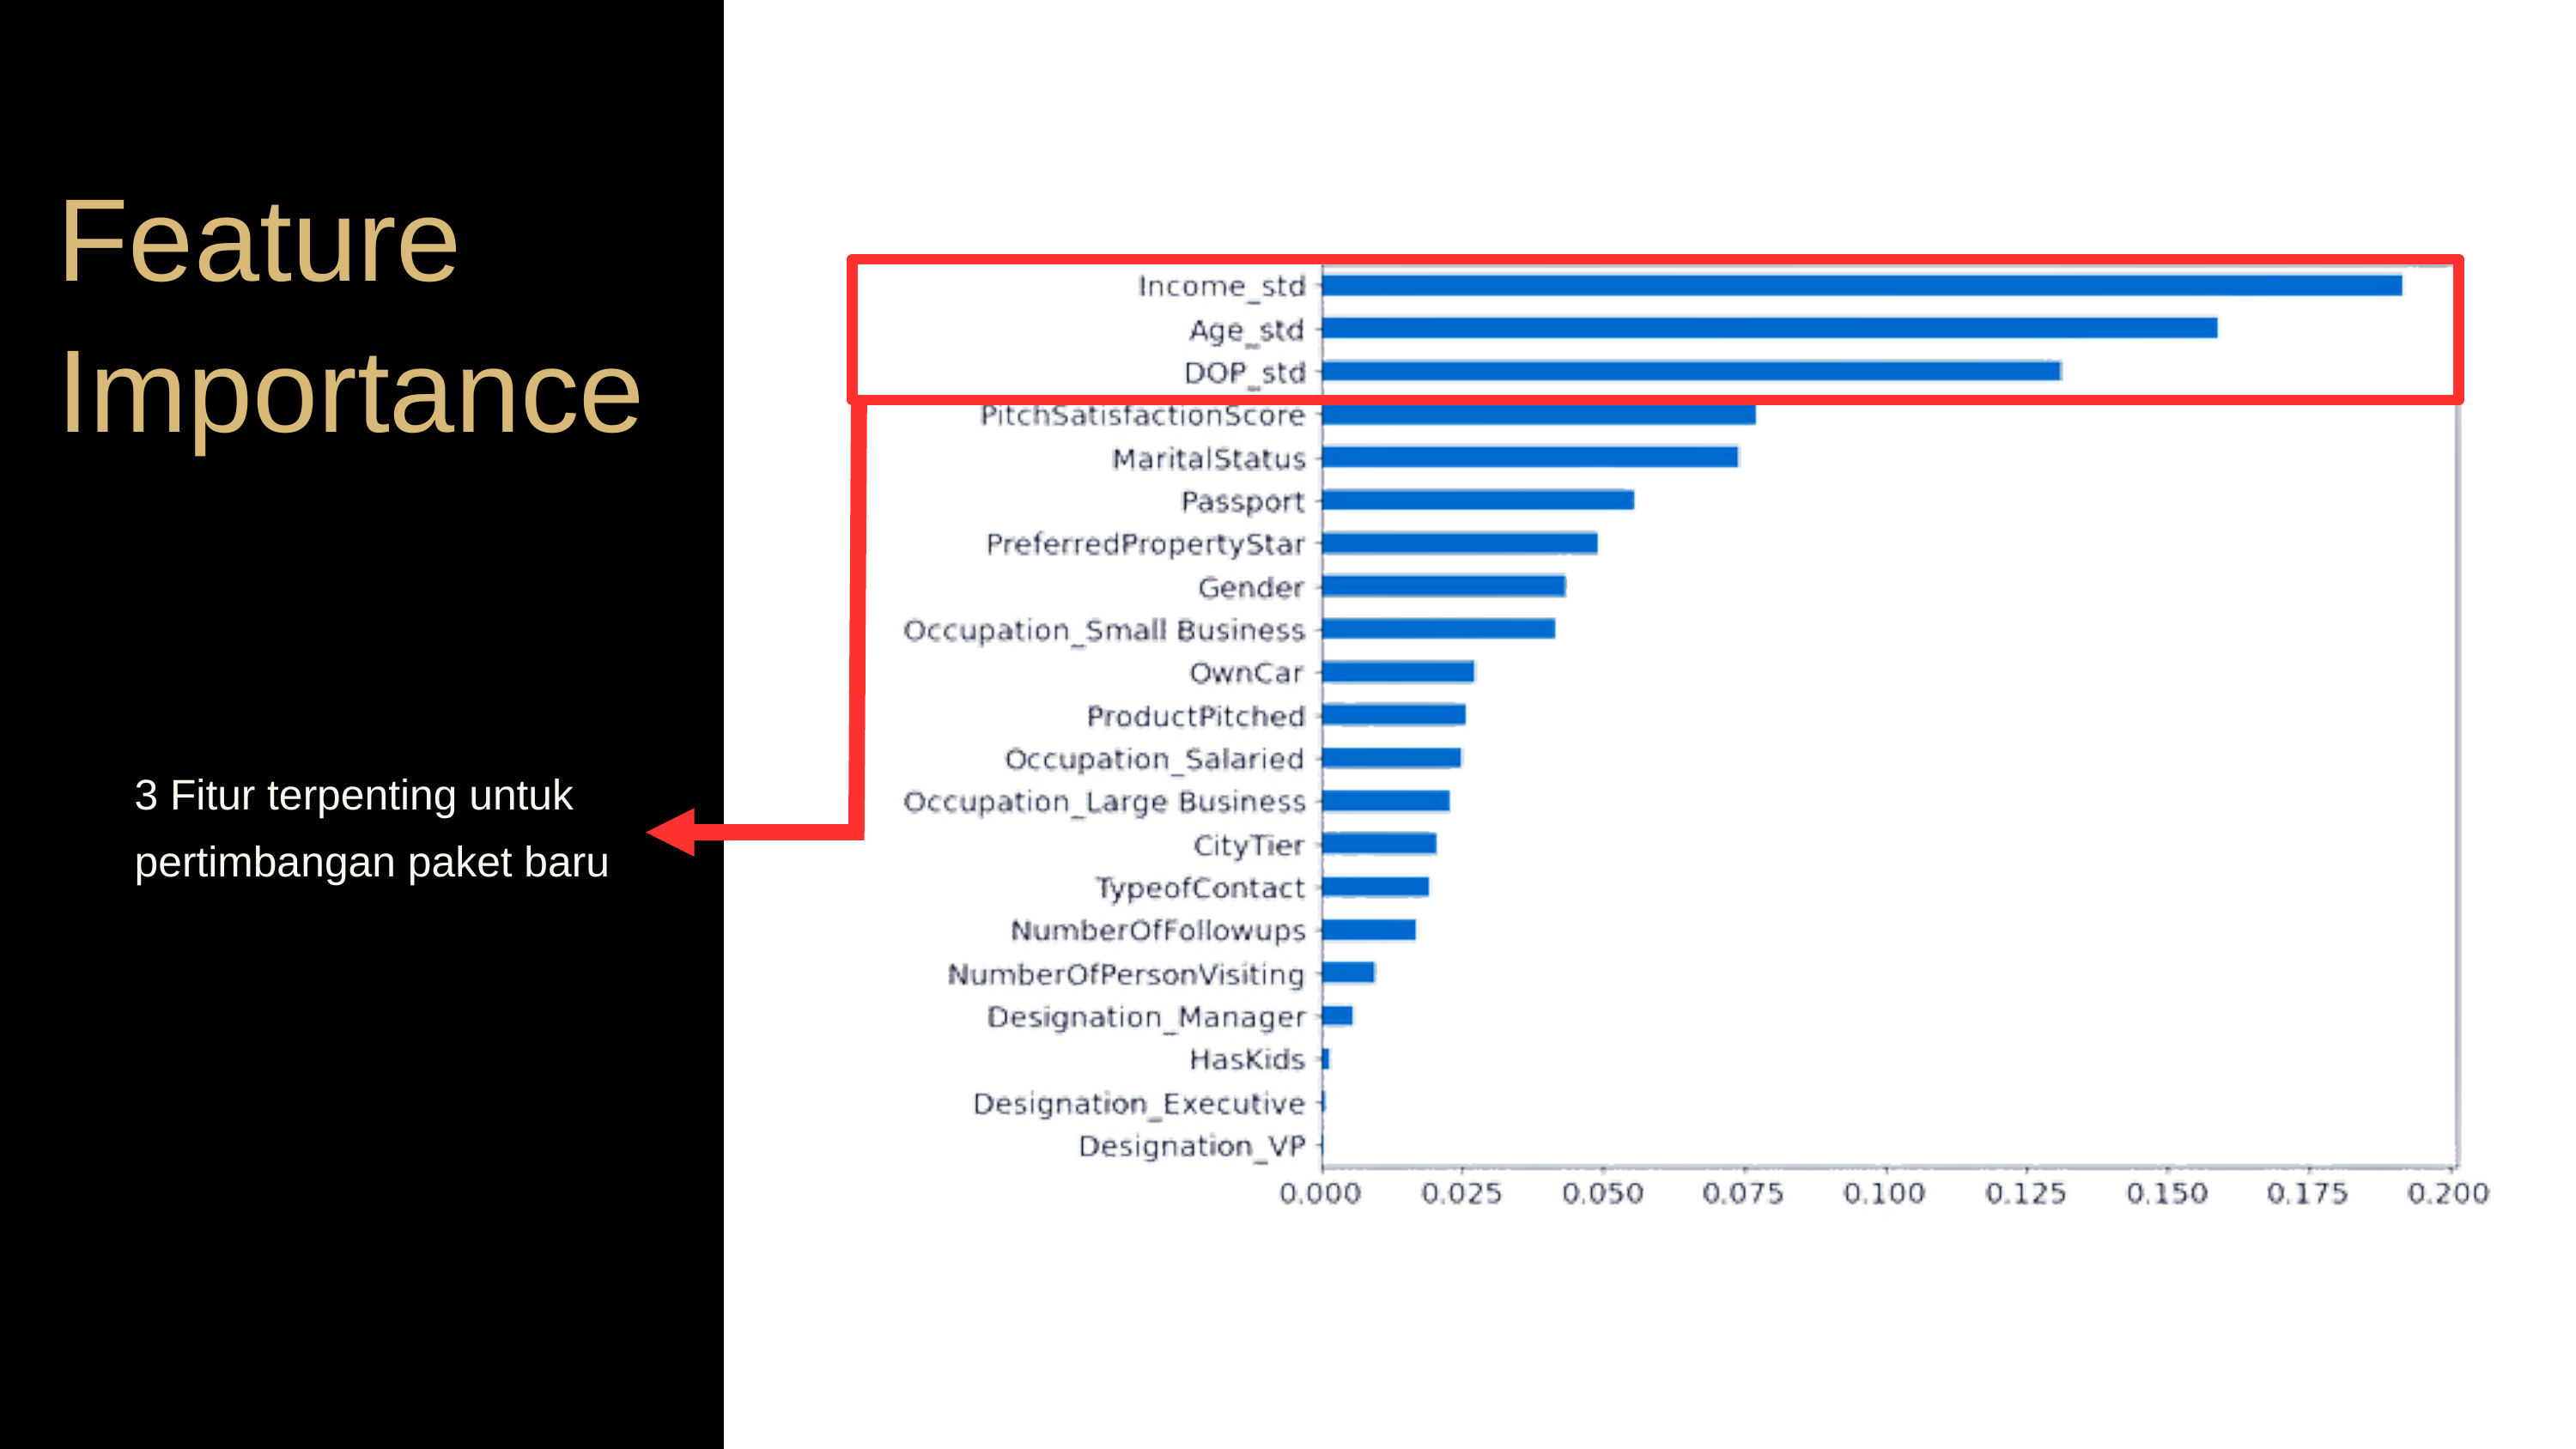

Feature Importance

3 Fitur terpenting untuk pertimbangan paket baru